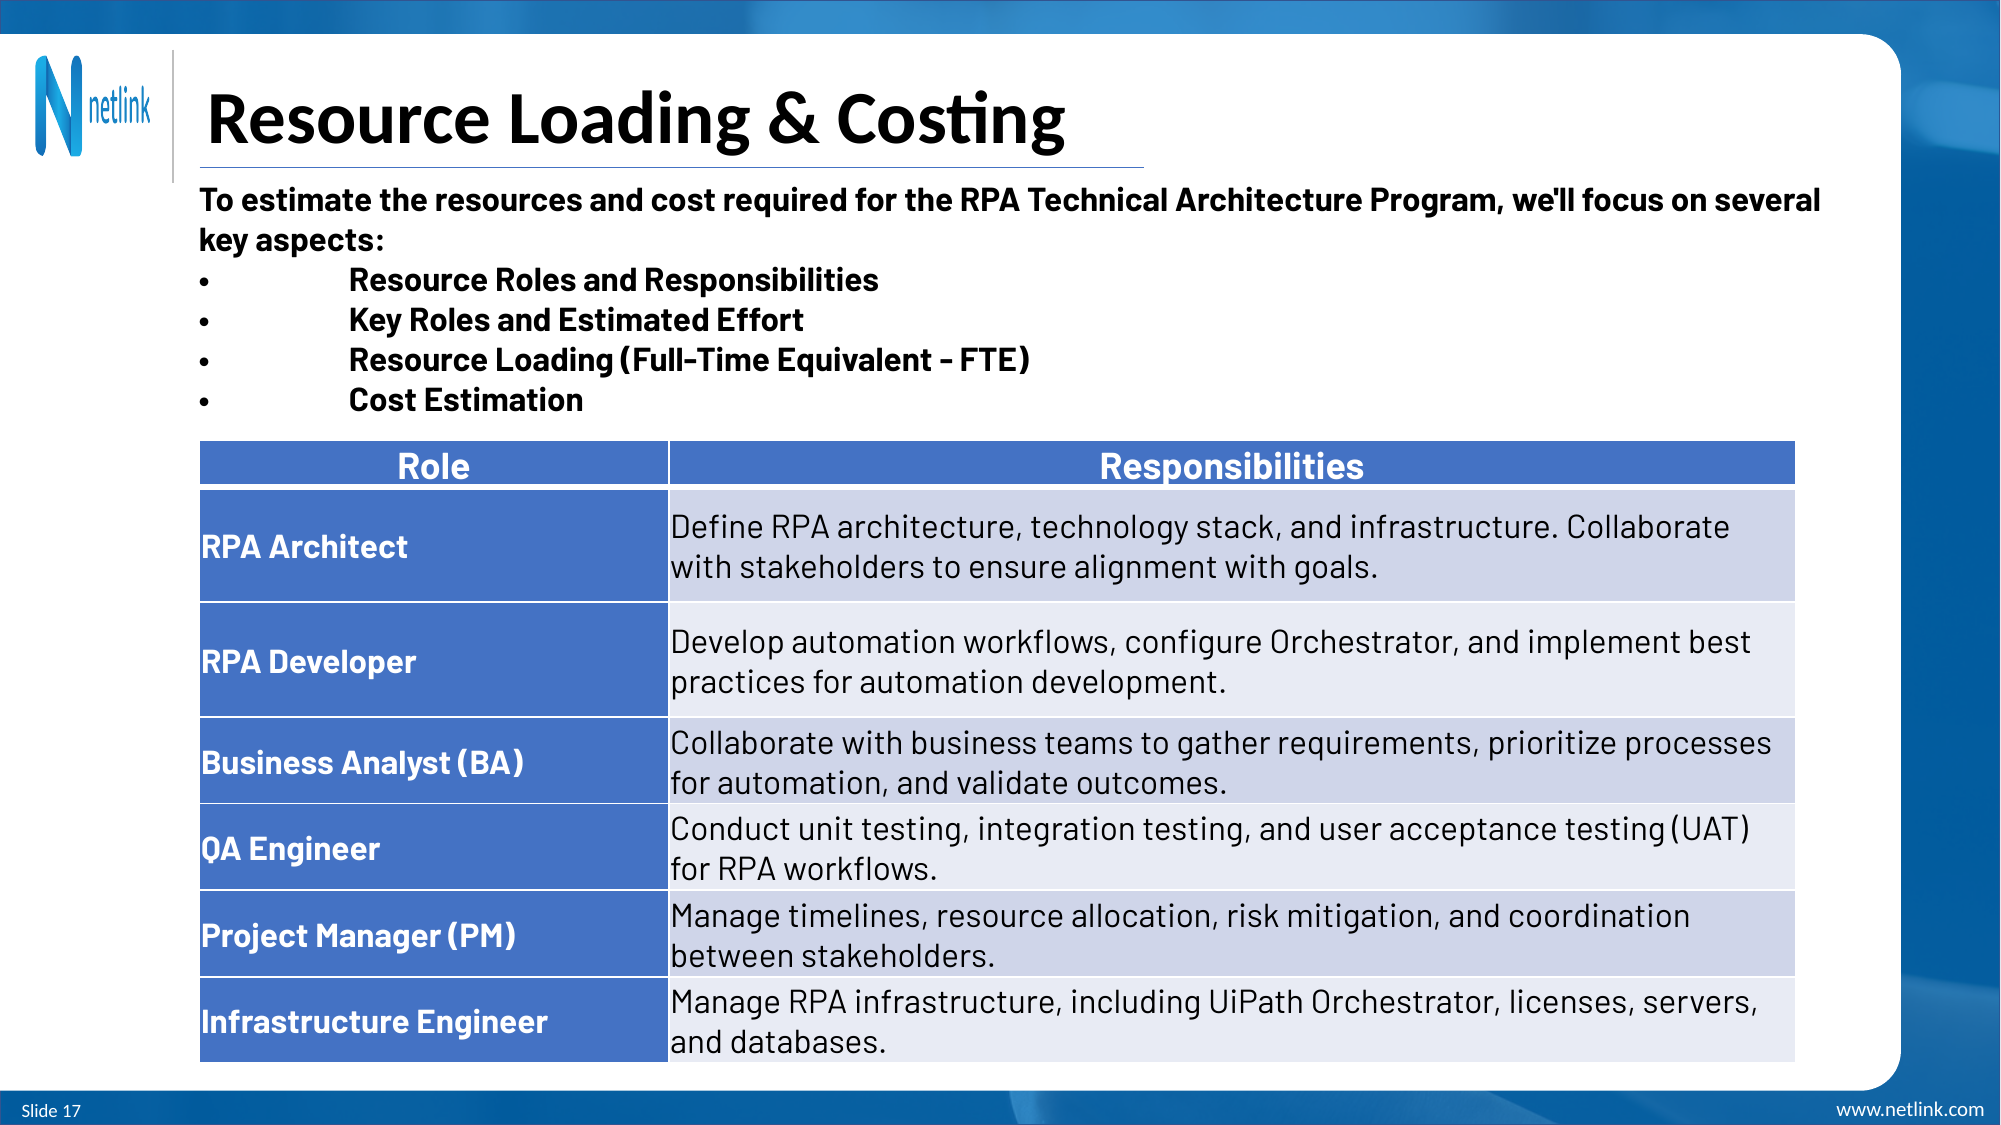

Resource Loading & Costing
To estimate the resources and cost required for the RPA Technical Architecture Program, we'll focus on several key aspects:
•	Resource Roles and Responsibilities
•	Key Roles and Estimated Effort
•	Resource Loading (Full-Time Equivalent - FTE)
•	Cost Estimation
| Role | Responsibilities |
| --- | --- |
| RPA Architect | Define RPA architecture, technology stack, and infrastructure. Collaborate with stakeholders to ensure alignment with goals. |
| RPA Developer | Develop automation workflows, configure Orchestrator, and implement best practices for automation development. |
| Business Analyst (BA) | Collaborate with business teams to gather requirements, prioritize processes for automation, and validate outcomes. |
| QA Engineer | Conduct unit testing, integration testing, and user acceptance testing (UAT) for RPA workflows. |
| Project Manager (PM) | Manage timelines, resource allocation, risk mitigation, and coordination between stakeholders. |
| Infrastructure Engineer | Manage RPA infrastructure, including UiPath Orchestrator, licenses, servers, and databases. |